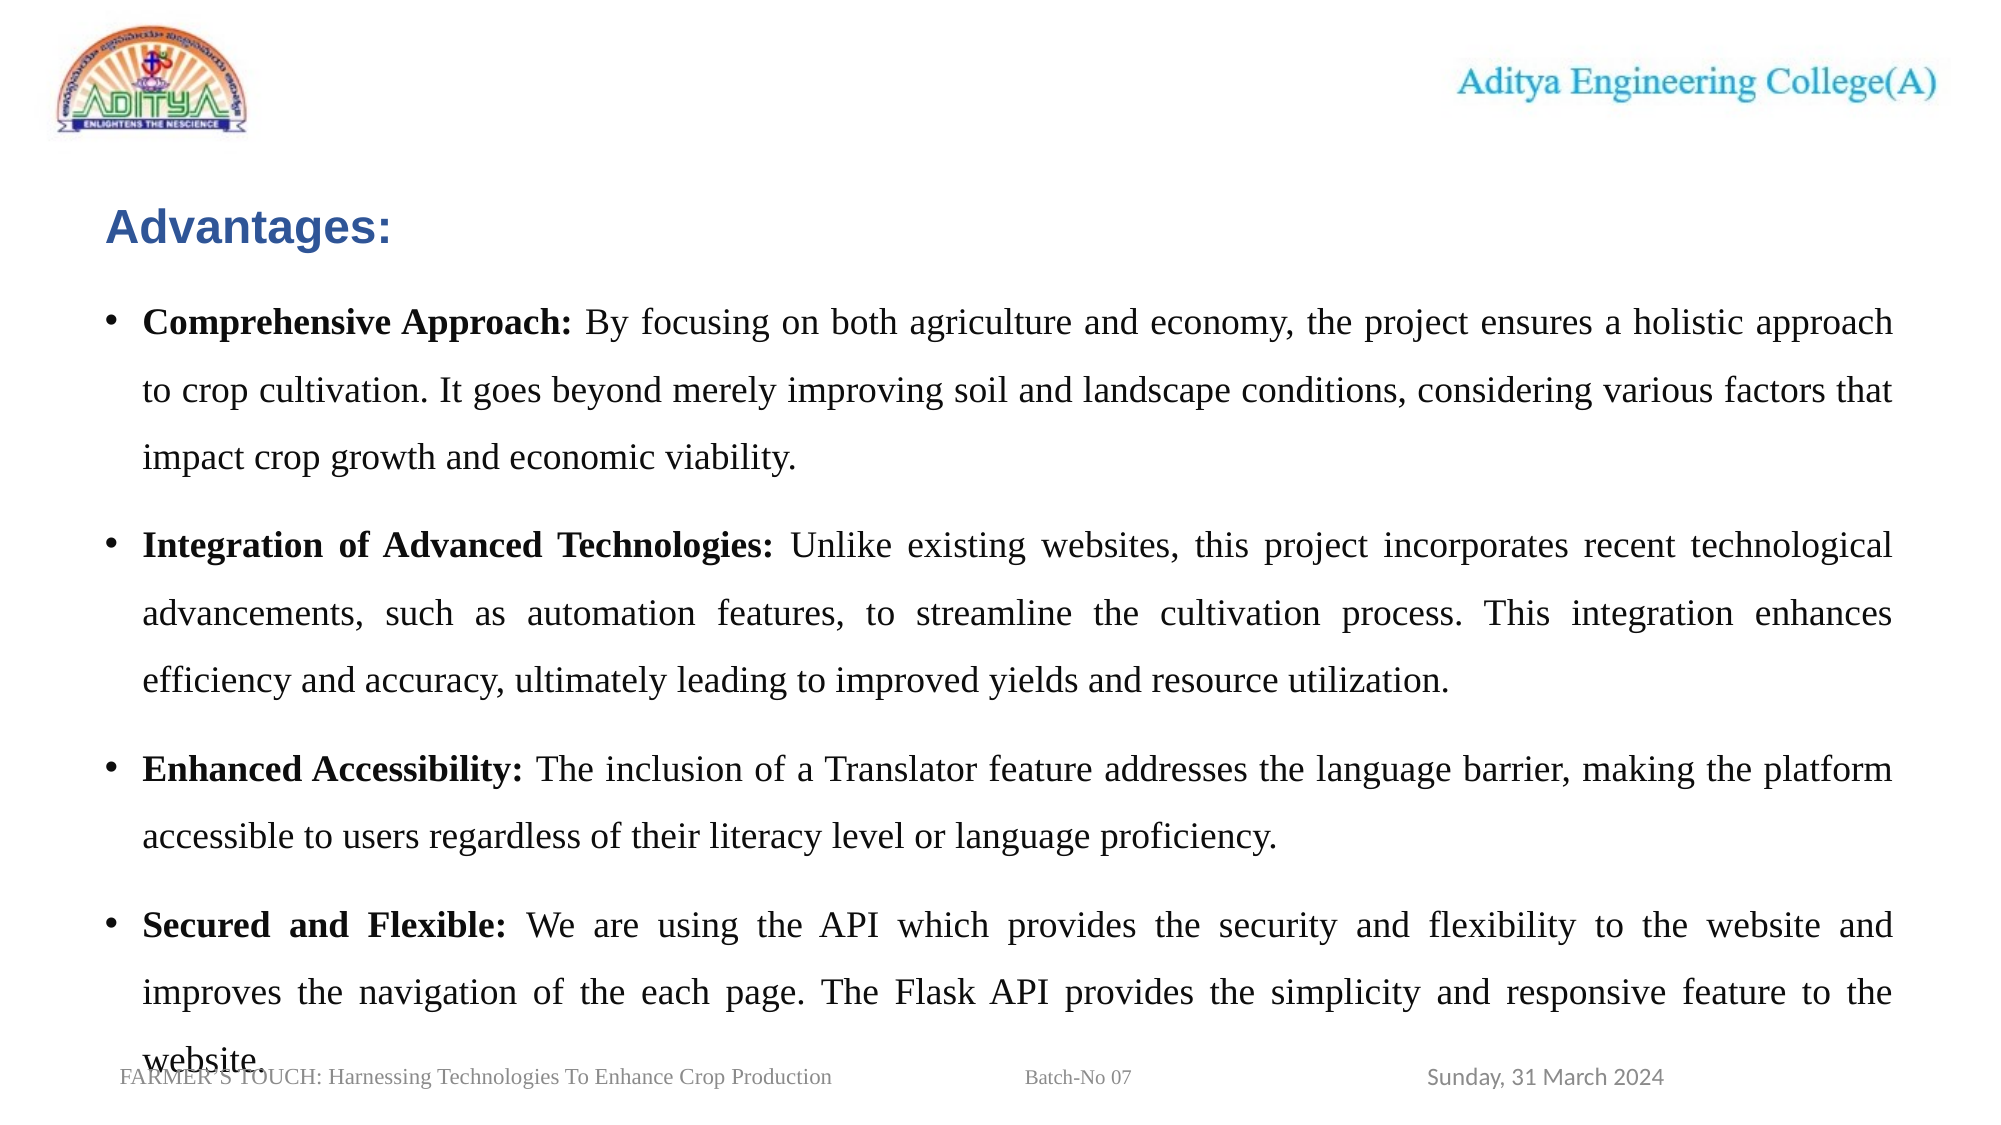

# Advantages:
Comprehensive Approach: By focusing on both agriculture and economy, the project ensures a holistic approach to crop cultivation. It goes beyond merely improving soil and landscape conditions, considering various factors that impact crop growth and economic viability.
Integration of Advanced Technologies: Unlike existing websites, this project incorporates recent technological advancements, such as automation features, to streamline the cultivation process. This integration enhances efficiency and accuracy, ultimately leading to improved yields and resource utilization.
Enhanced Accessibility: The inclusion of a Translator feature addresses the language barrier, making the platform accessible to users regardless of their literacy level or language proficiency.
Secured and Flexible: We are using the API which provides the security and flexibility to the website and improves the navigation of the each page. The Flask API provides the simplicity and responsive feature to the website.
12
Sunday, 31 March 2024
FARMER’S TOUCH: Harnessing Technologies To Enhance Crop Production		 Batch-No 07